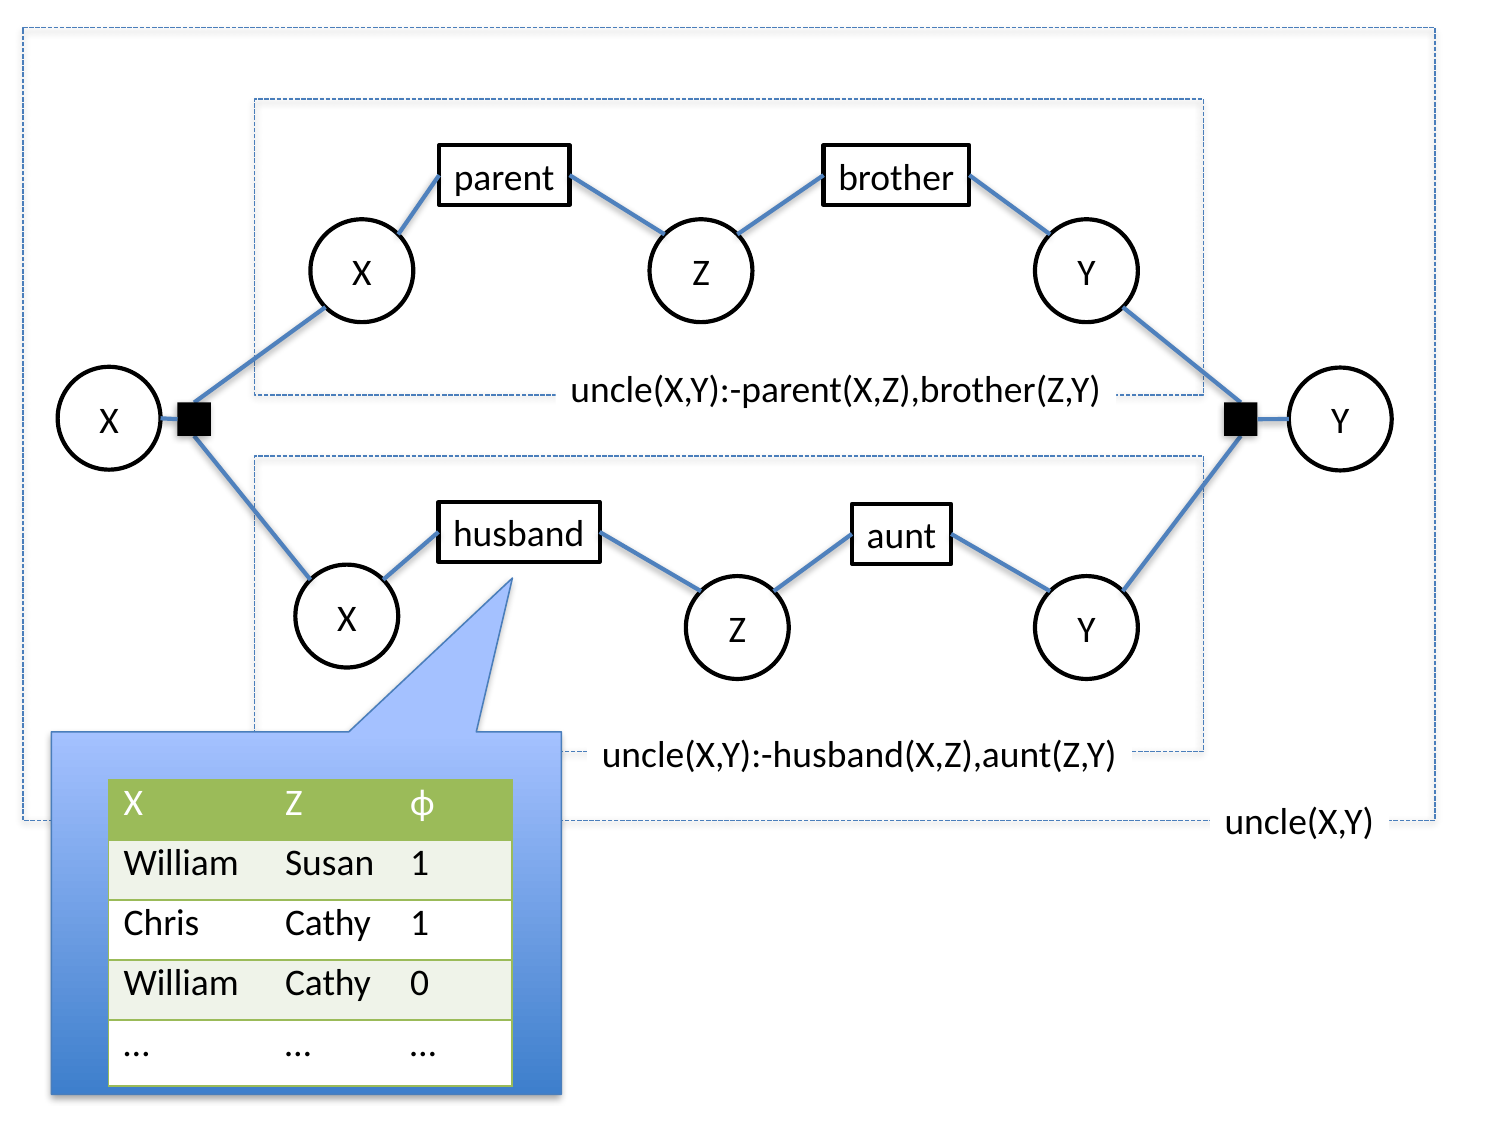

parent
brother
X
Z
Y
uncle(X,Y):-parent(X,Z),brother(Z,Y)
X
Y

husband
aunt
X
Z
Y
uncle(X,Y):-husband(X,Z),aunt(Z,Y)

| X | Z | ϕ |
| --- | --- | --- |
| William | Susan | 1 |
| Chris | Cathy | 1 |
| William | Cathy | 0 |
| … | … | … |
uncle(X,Y)